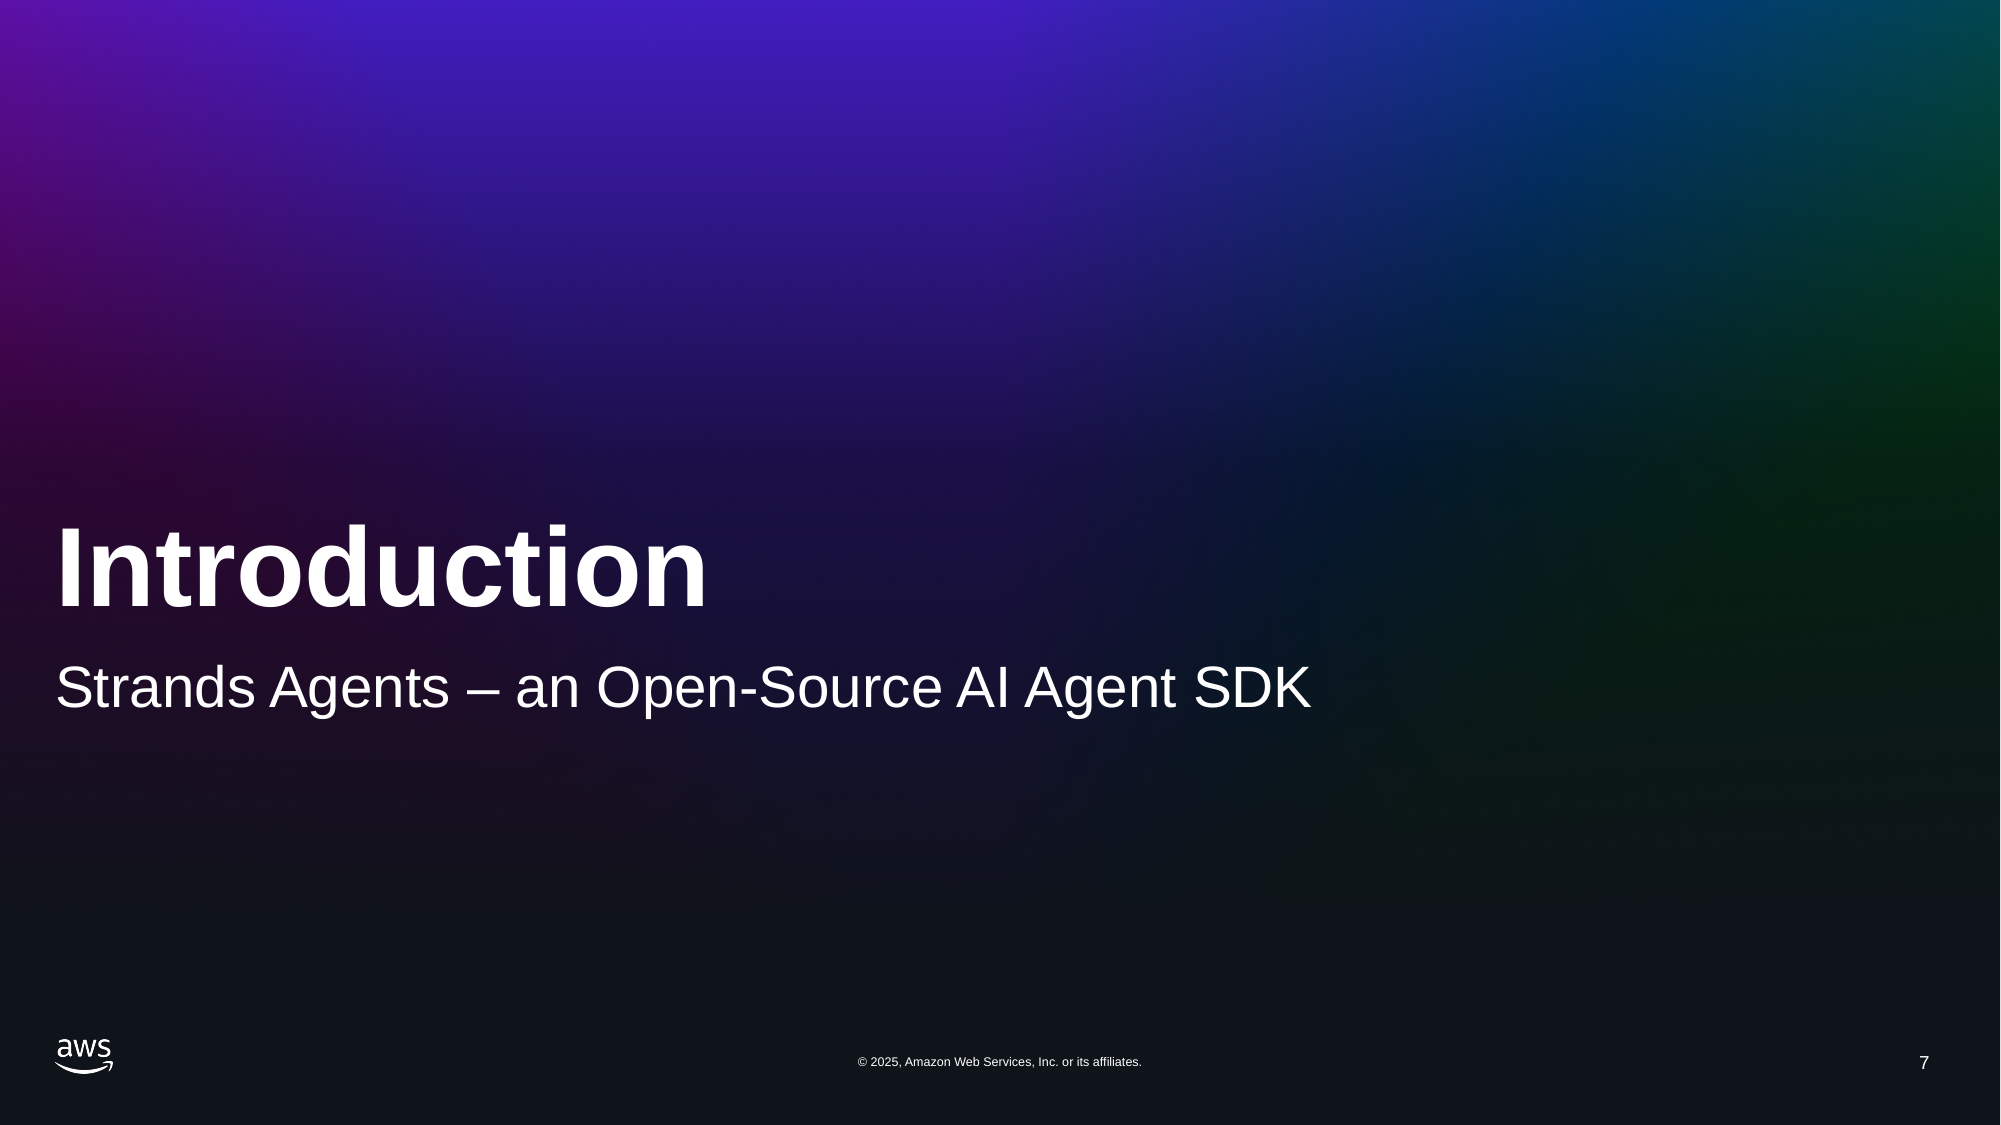

# Introduction
Strands Agents – an Open-Source AI Agent SDK
© 2025, Amazon Web Services, Inc. or its affiliates.
7